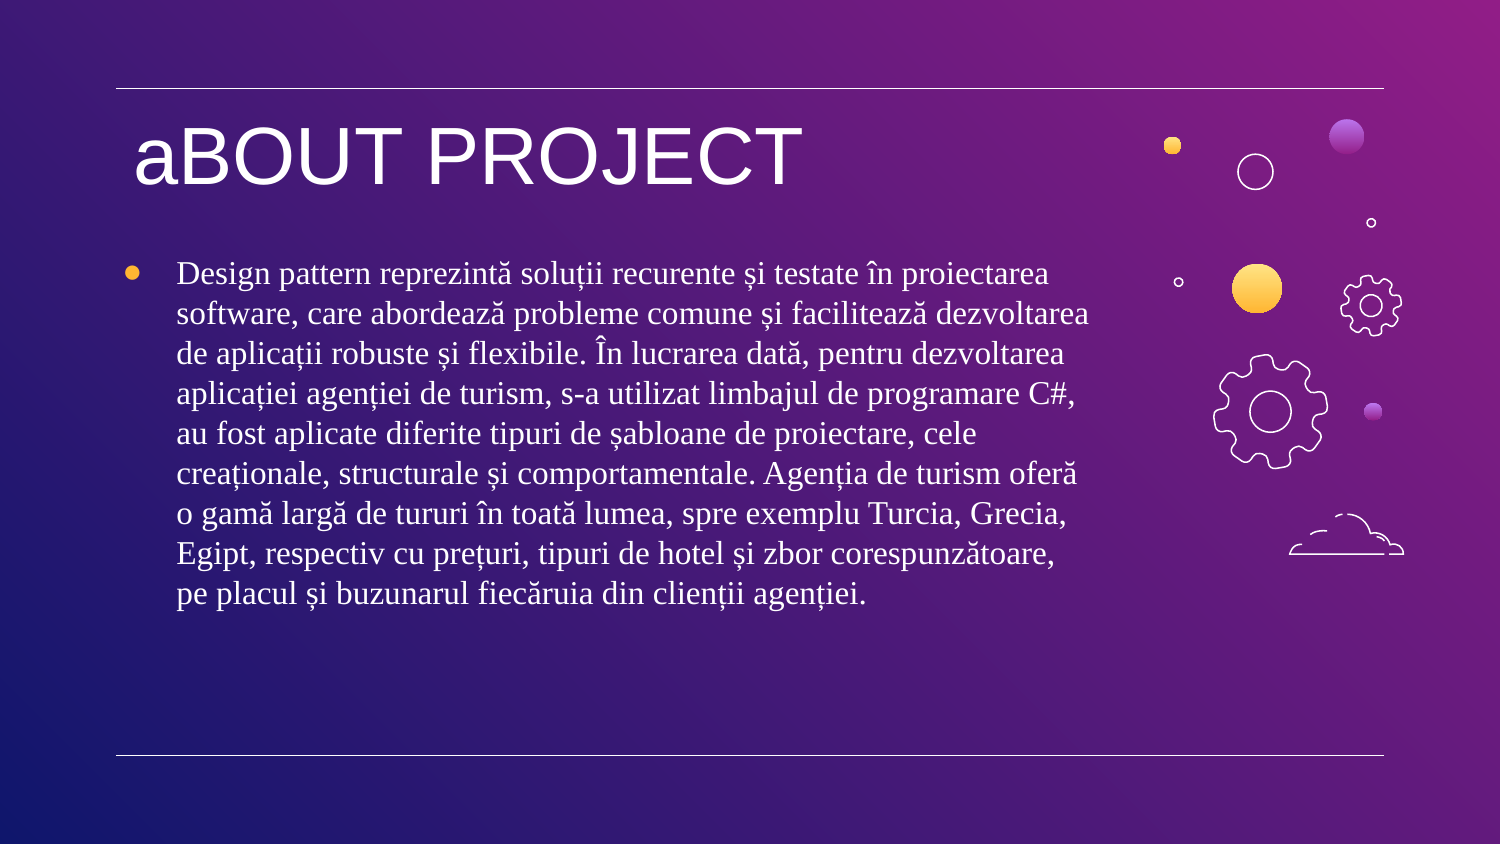

# aBOUT PROJECT

Design pattern reprezintă soluții recurente și testate în proiectarea software, care abordează probleme comune și facilitează dezvoltarea de aplicații robuste și flexibile. În lucrarea dată, pentru dezvoltarea aplicației agenției de turism, s-a utilizat limbajul de programare C#, au fost aplicate diferite tipuri de șabloane de proiectare, cele creaționale, structurale și comportamentale. Agenția de turism oferă o gamă largă de tururi în toată lumea, spre exemplu Turcia, Grecia, Egipt, respectiv cu prețuri, tipuri de hotel și zbor corespunzătoare, pe placul și buzunarul fiecăruia din clienții agenției.